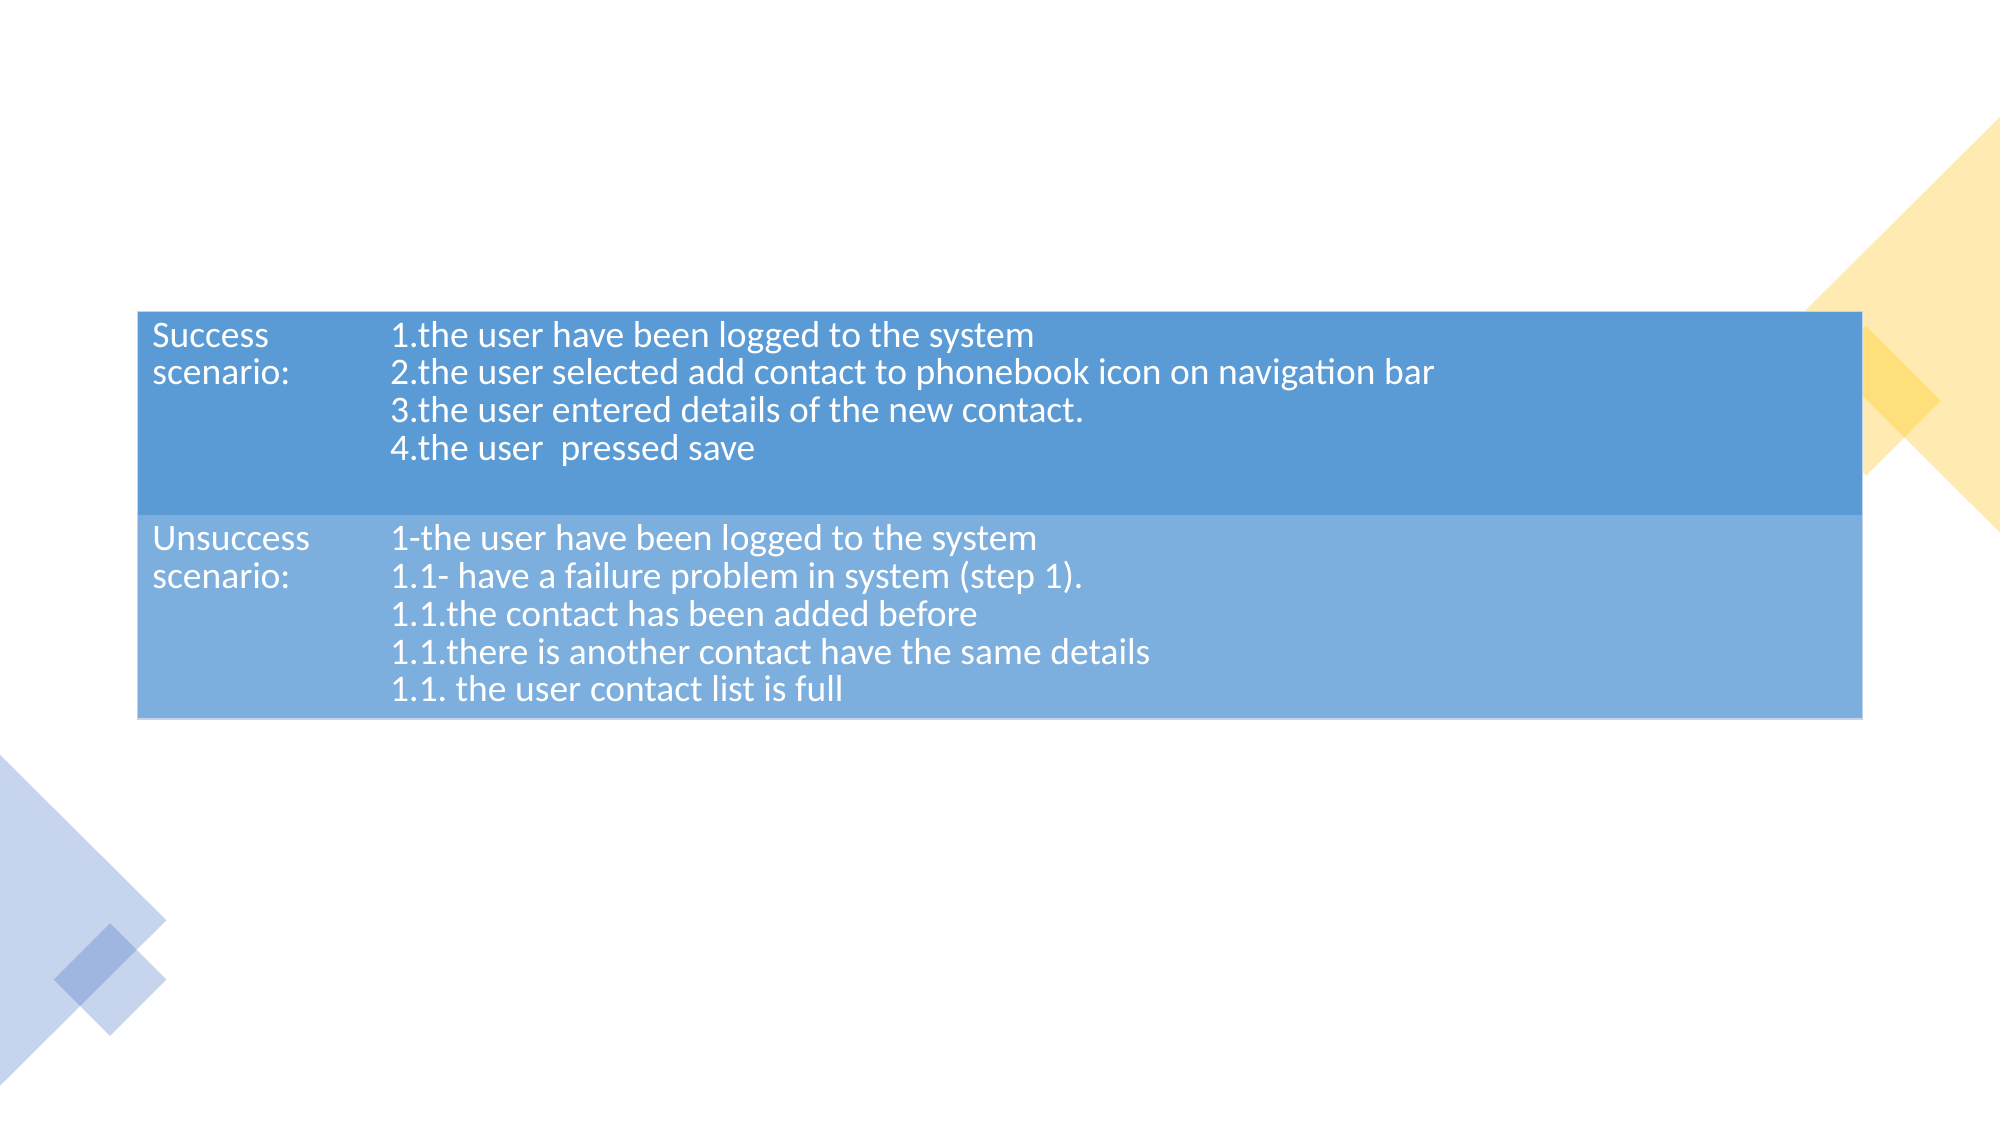

#

| Success scenario: | 1.the user have been logged to the system  2.the user selected add contact to phonebook icon on navigation bar  3.the user entered details of the new contact. 4.the user  pressed save |
| --- | --- |
| Unsuccess scenario: | 1-the user have been logged to the system 1.1- have a failure problem in system (step 1). 1.1.the contact has been added before 1.1.there is another contact have the same details  1.1. the user contact list is full |